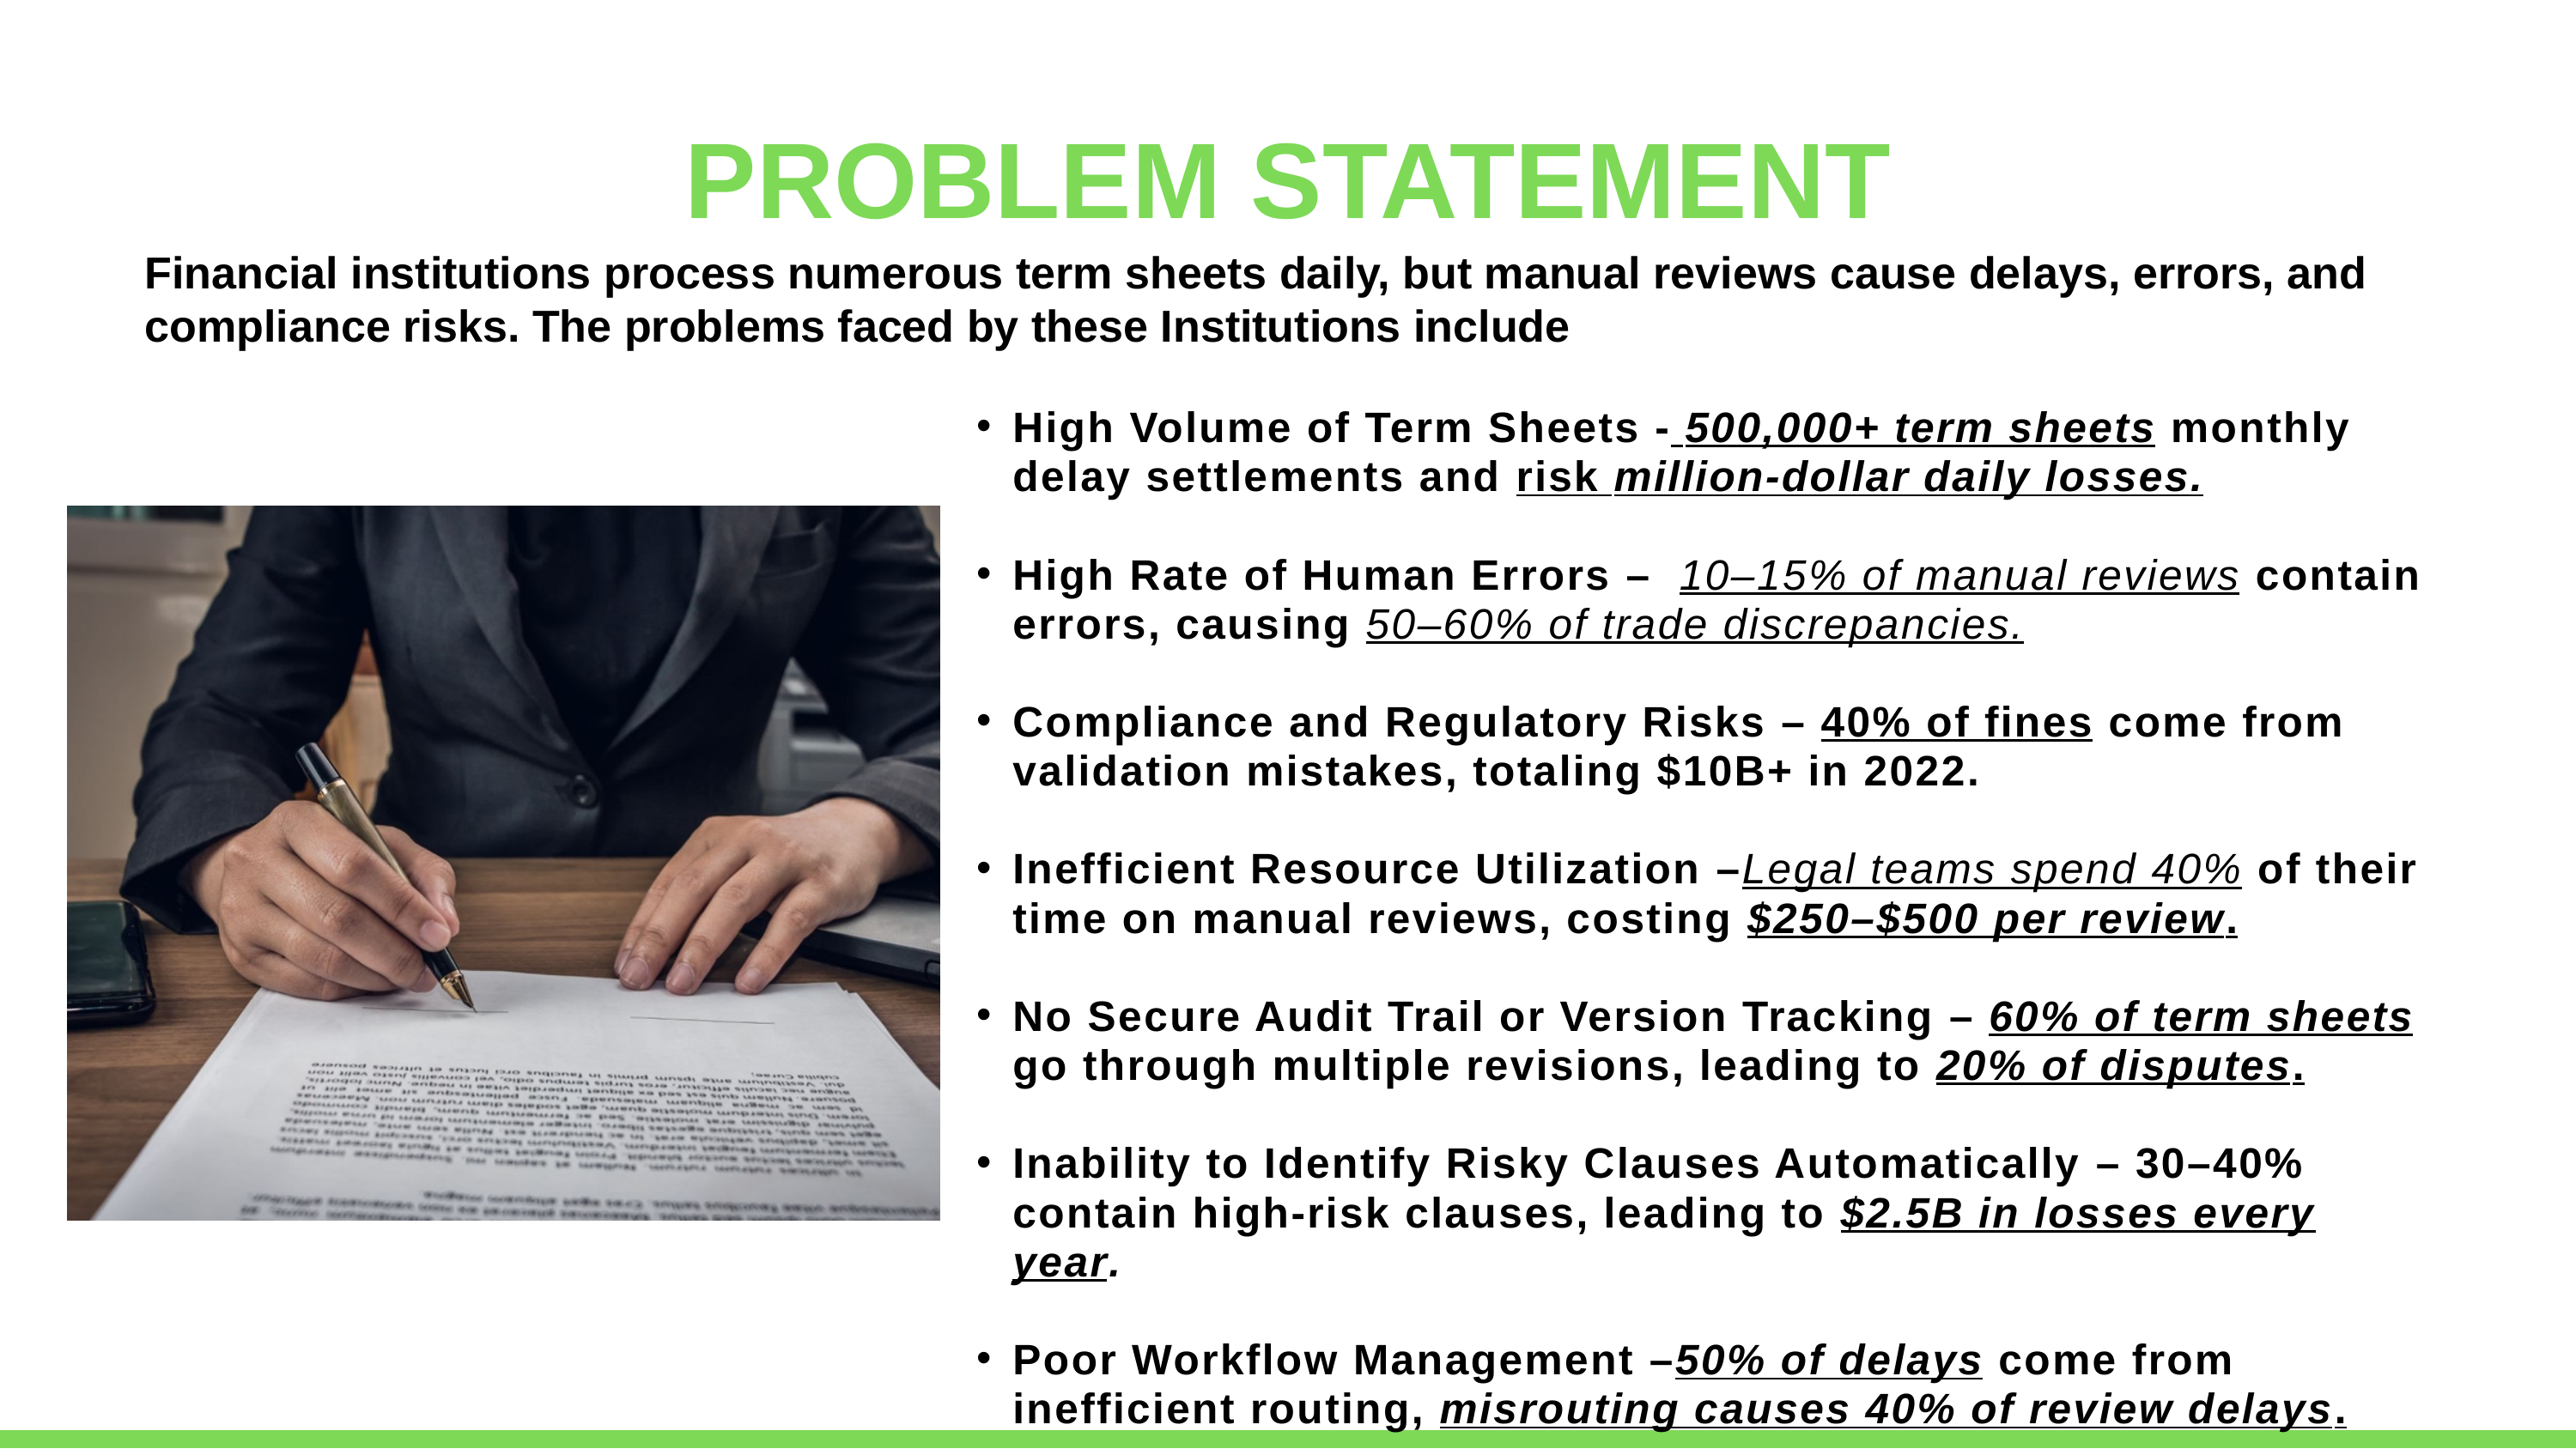

PROBLEM STATEMENT
Financial institutions process numerous term sheets daily, but manual reviews cause delays, errors, and compliance risks. The problems faced by these Institutions include

High Volume of Term Sheets - 500,000+ term sheets monthly delay settlements and risk million-dollar daily losses.

High Rate of Human Errors –  10–15% of manual reviews contain errors, causing 50–60% of trade discrepancies.

Compliance and Regulatory Risks – 40% of fines come from validation mistakes, totaling $10B+ in 2022.

Inefficient Resource Utilization –Legal teams spend 40% of their time on manual reviews, costing $250–$500 per review.

No Secure Audit Trail or Version Tracking – 60% of term sheets go through multiple revisions, leading to 20% of disputes.

Inability to Identify Risky Clauses Automatically – 30–40% contain high-risk clauses, leading to $2.5B in losses every year.

Poor Workflow Management –50% of delays come from inefficient routing, misrouting causes 40% of review delays.